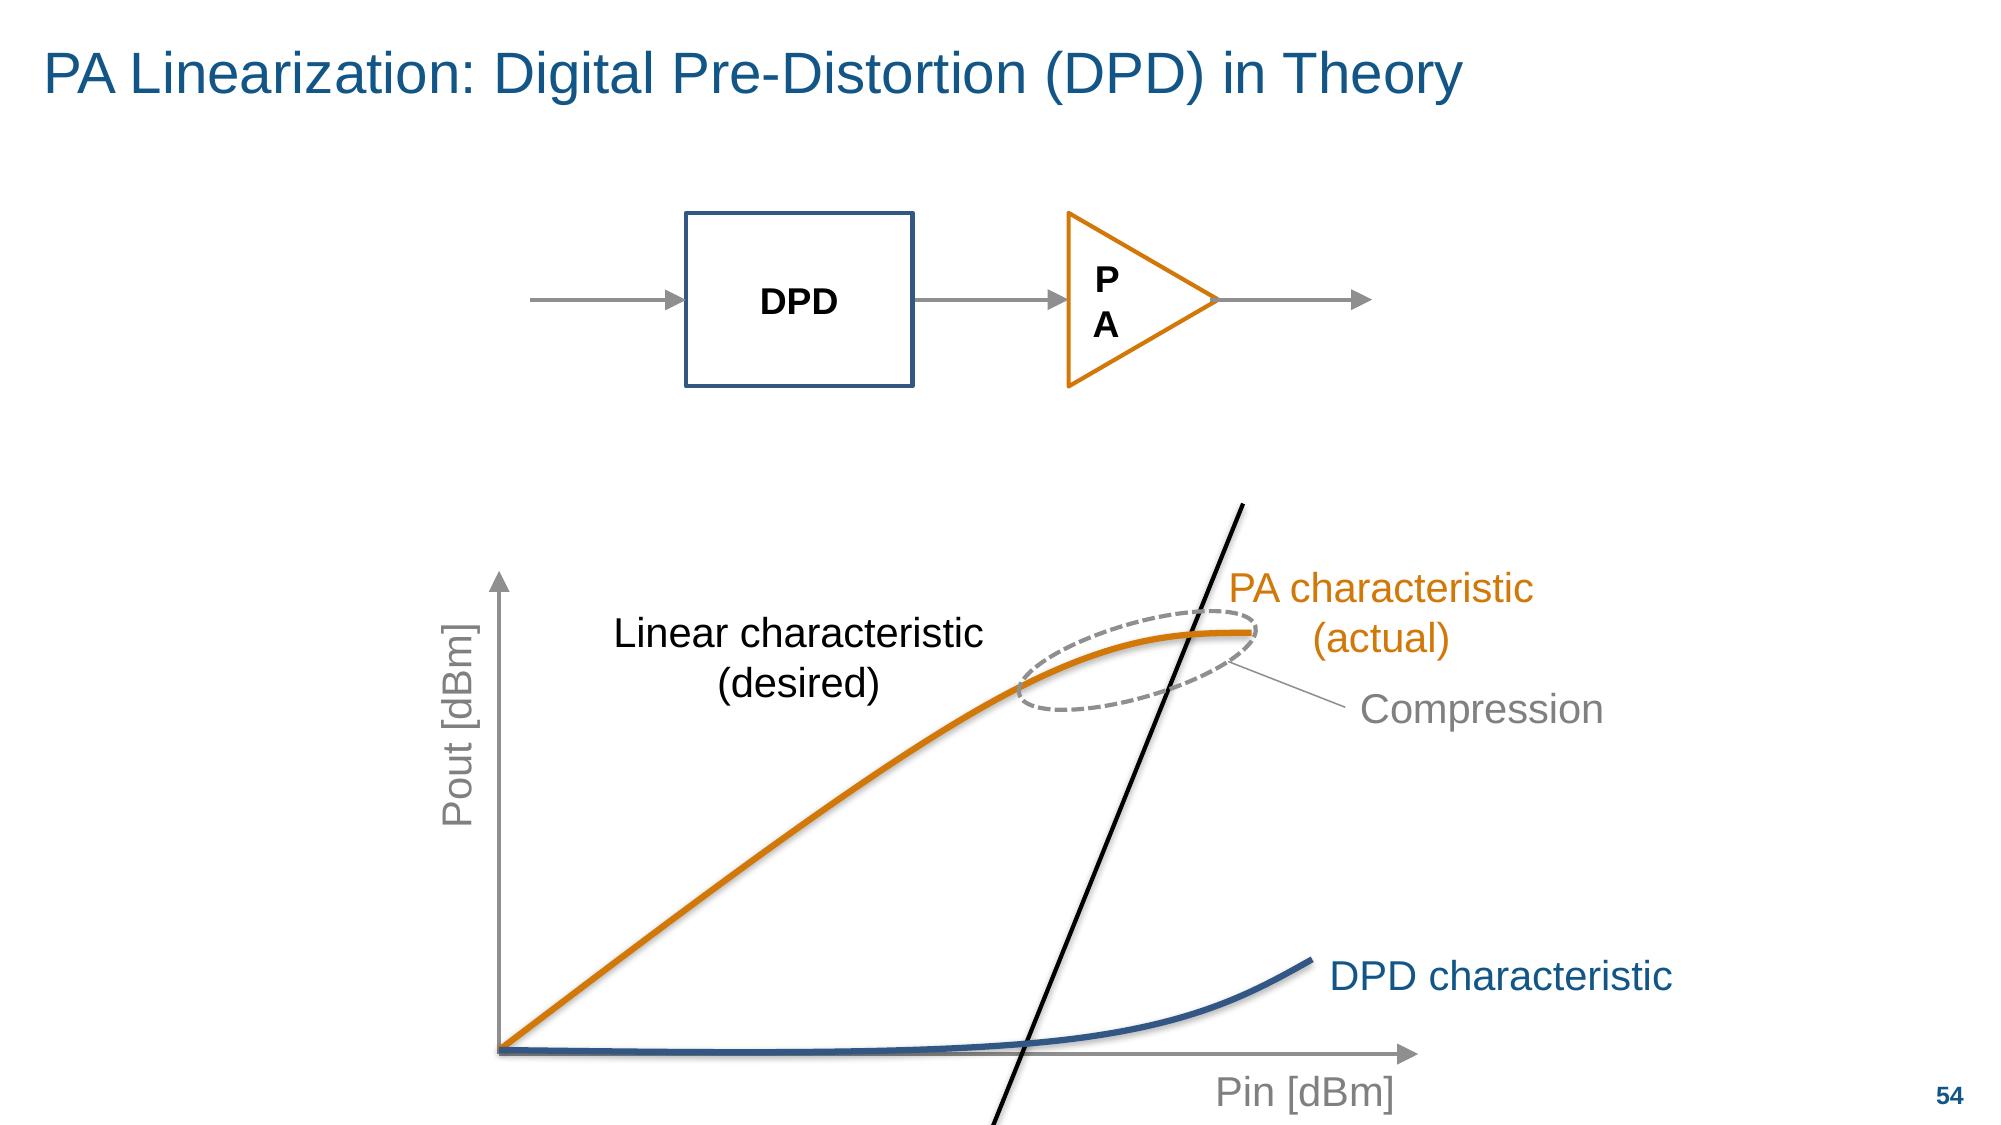

# PA Linearization: Digital Pre-Distortion (DPD) in Theory
DPD
PA
Linear characteristic
(desired)
PA characteristic
(actual)

Compression
Pout [dBm]

DPD characteristic
Pin [dBm]